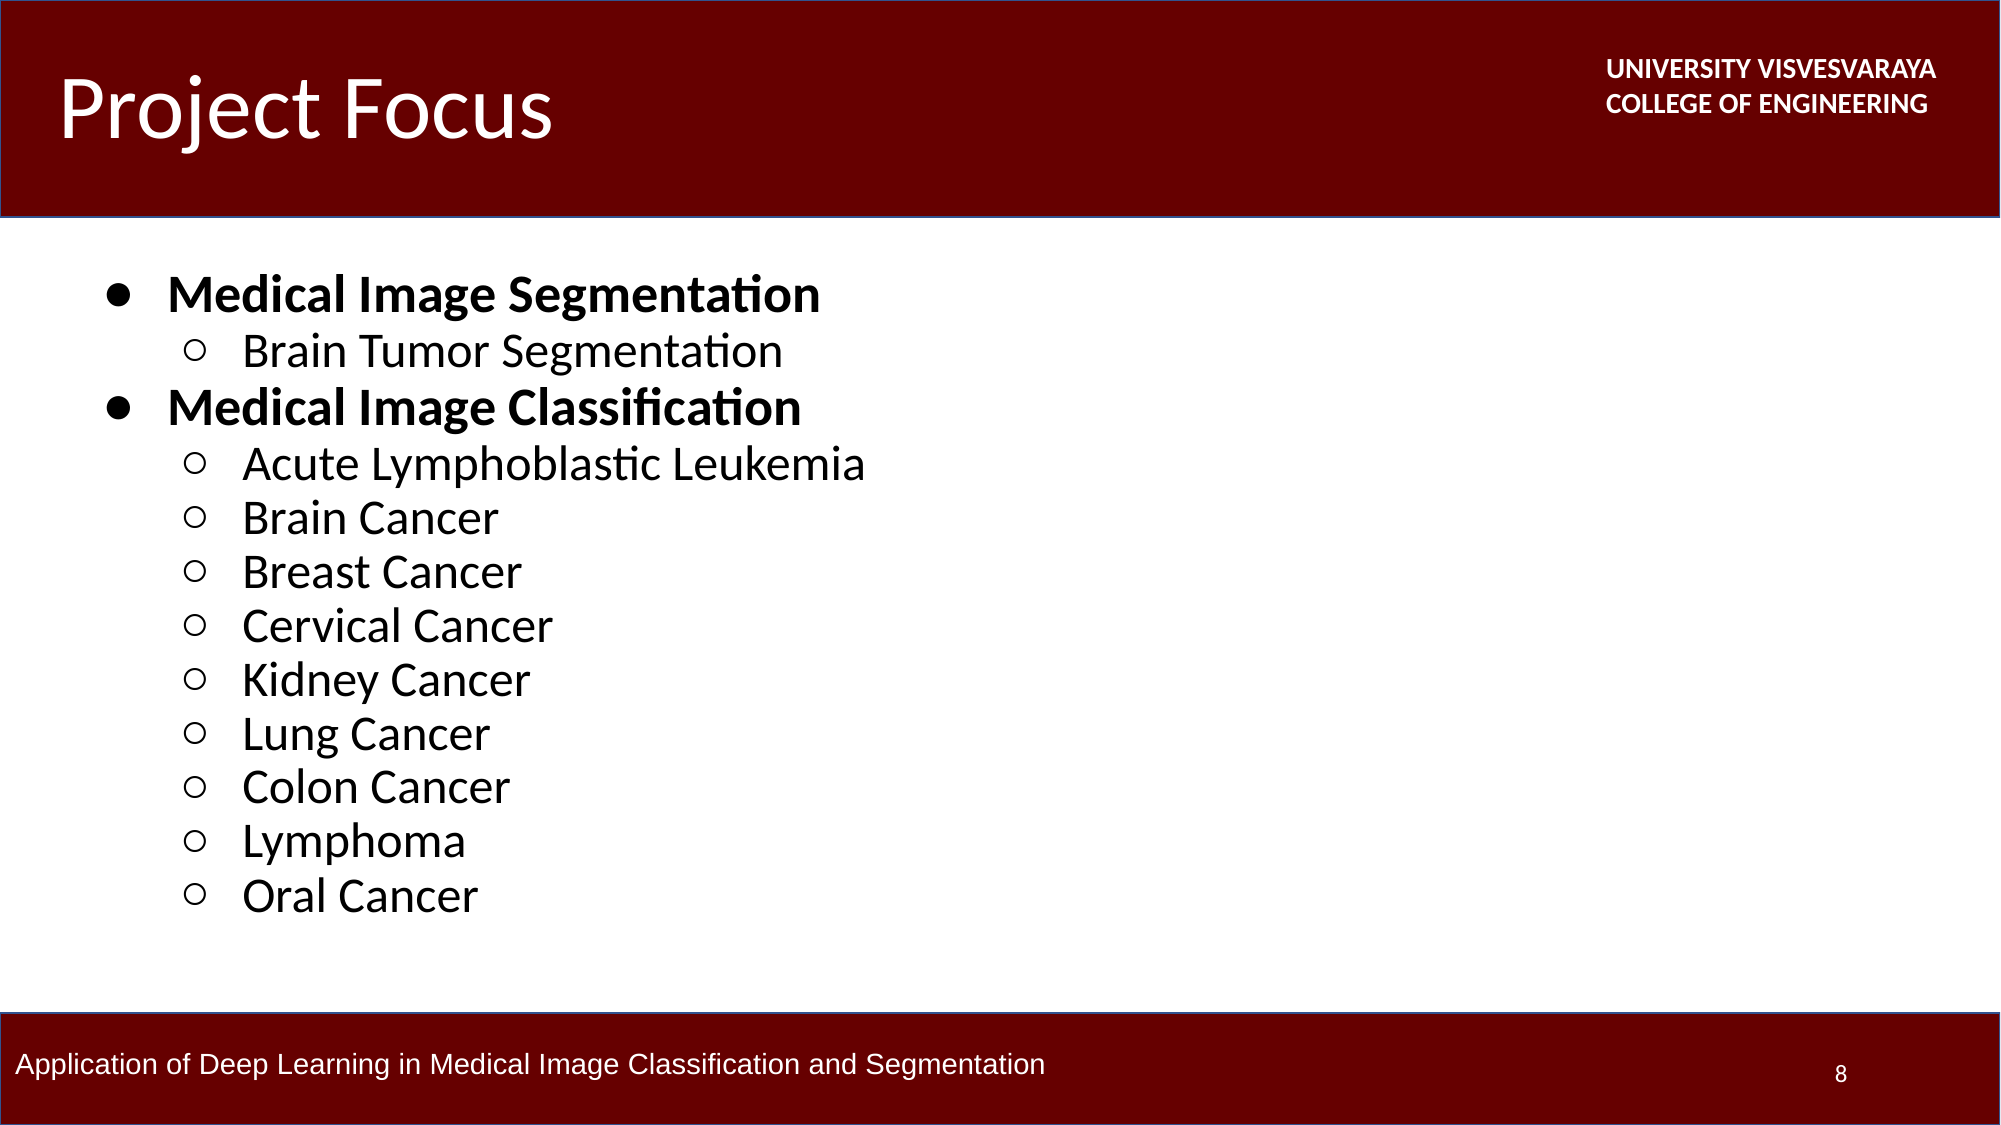

# Project Focus
Medical Image Segmentation
Brain Tumor Segmentation
Medical Image Classification
Acute Lymphoblastic Leukemia
Brain Cancer
Breast Cancer
Cervical Cancer
Kidney Cancer
Lung Cancer
Colon Cancer
Lymphoma
Oral Cancer
8